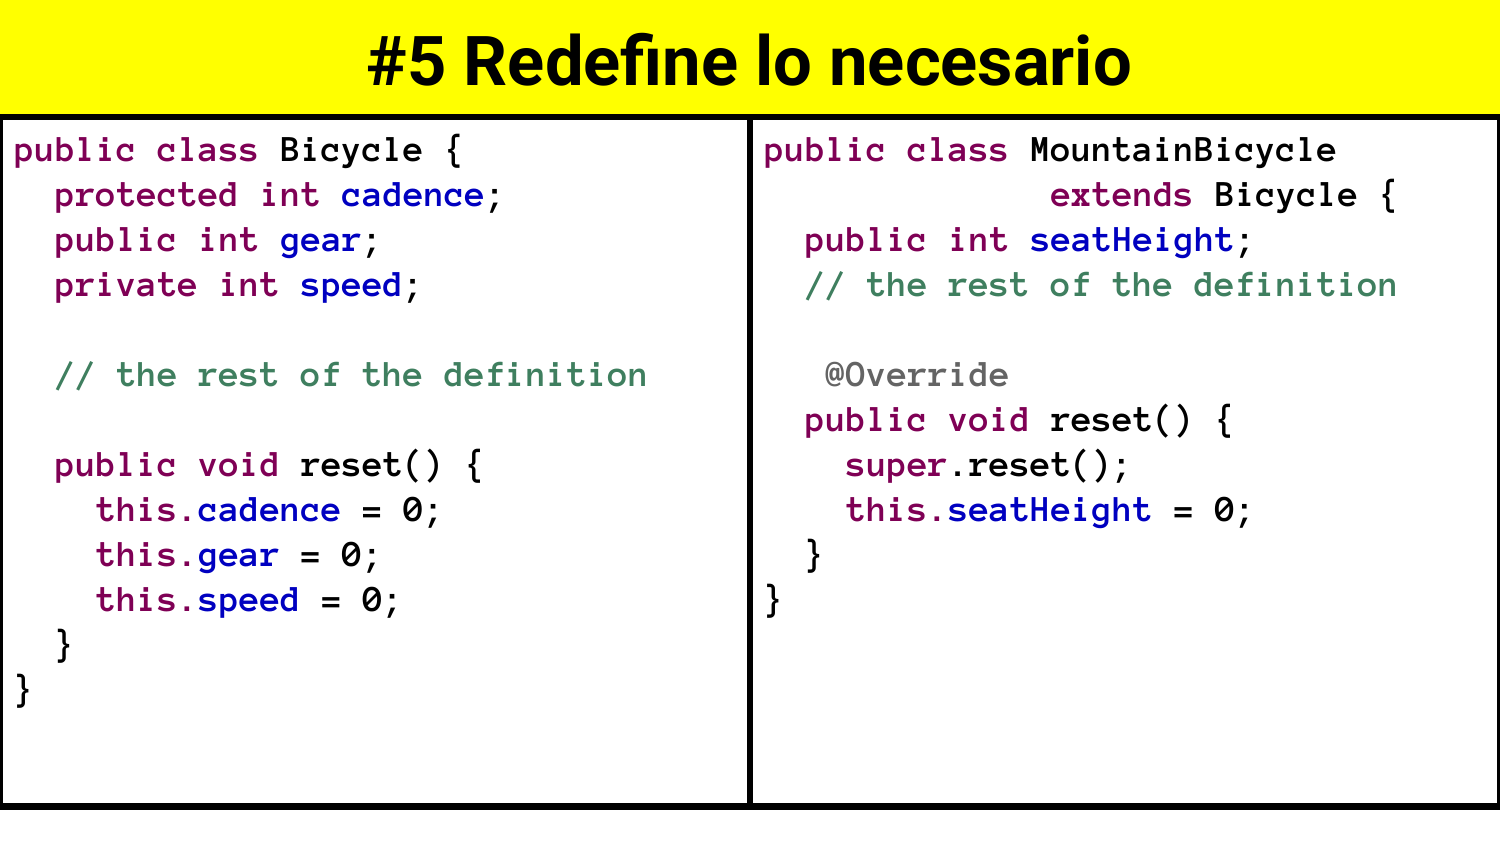

# #5 Redefine lo necesario
public class Bicycle {
  protected int cadence;
  public int gear;
  private int speed;

  // the rest of the definition

  public void reset() {
    this.cadence = 0;
    this.gear = 0;
    this.speed = 0;
  }
}

public class MountainBicycle
              extends Bicycle {
  public int seatHeight;
  // the rest of the definition

   @Override
  public void reset() {
    super.reset();
    this.seatHeight = 0;
  }
}